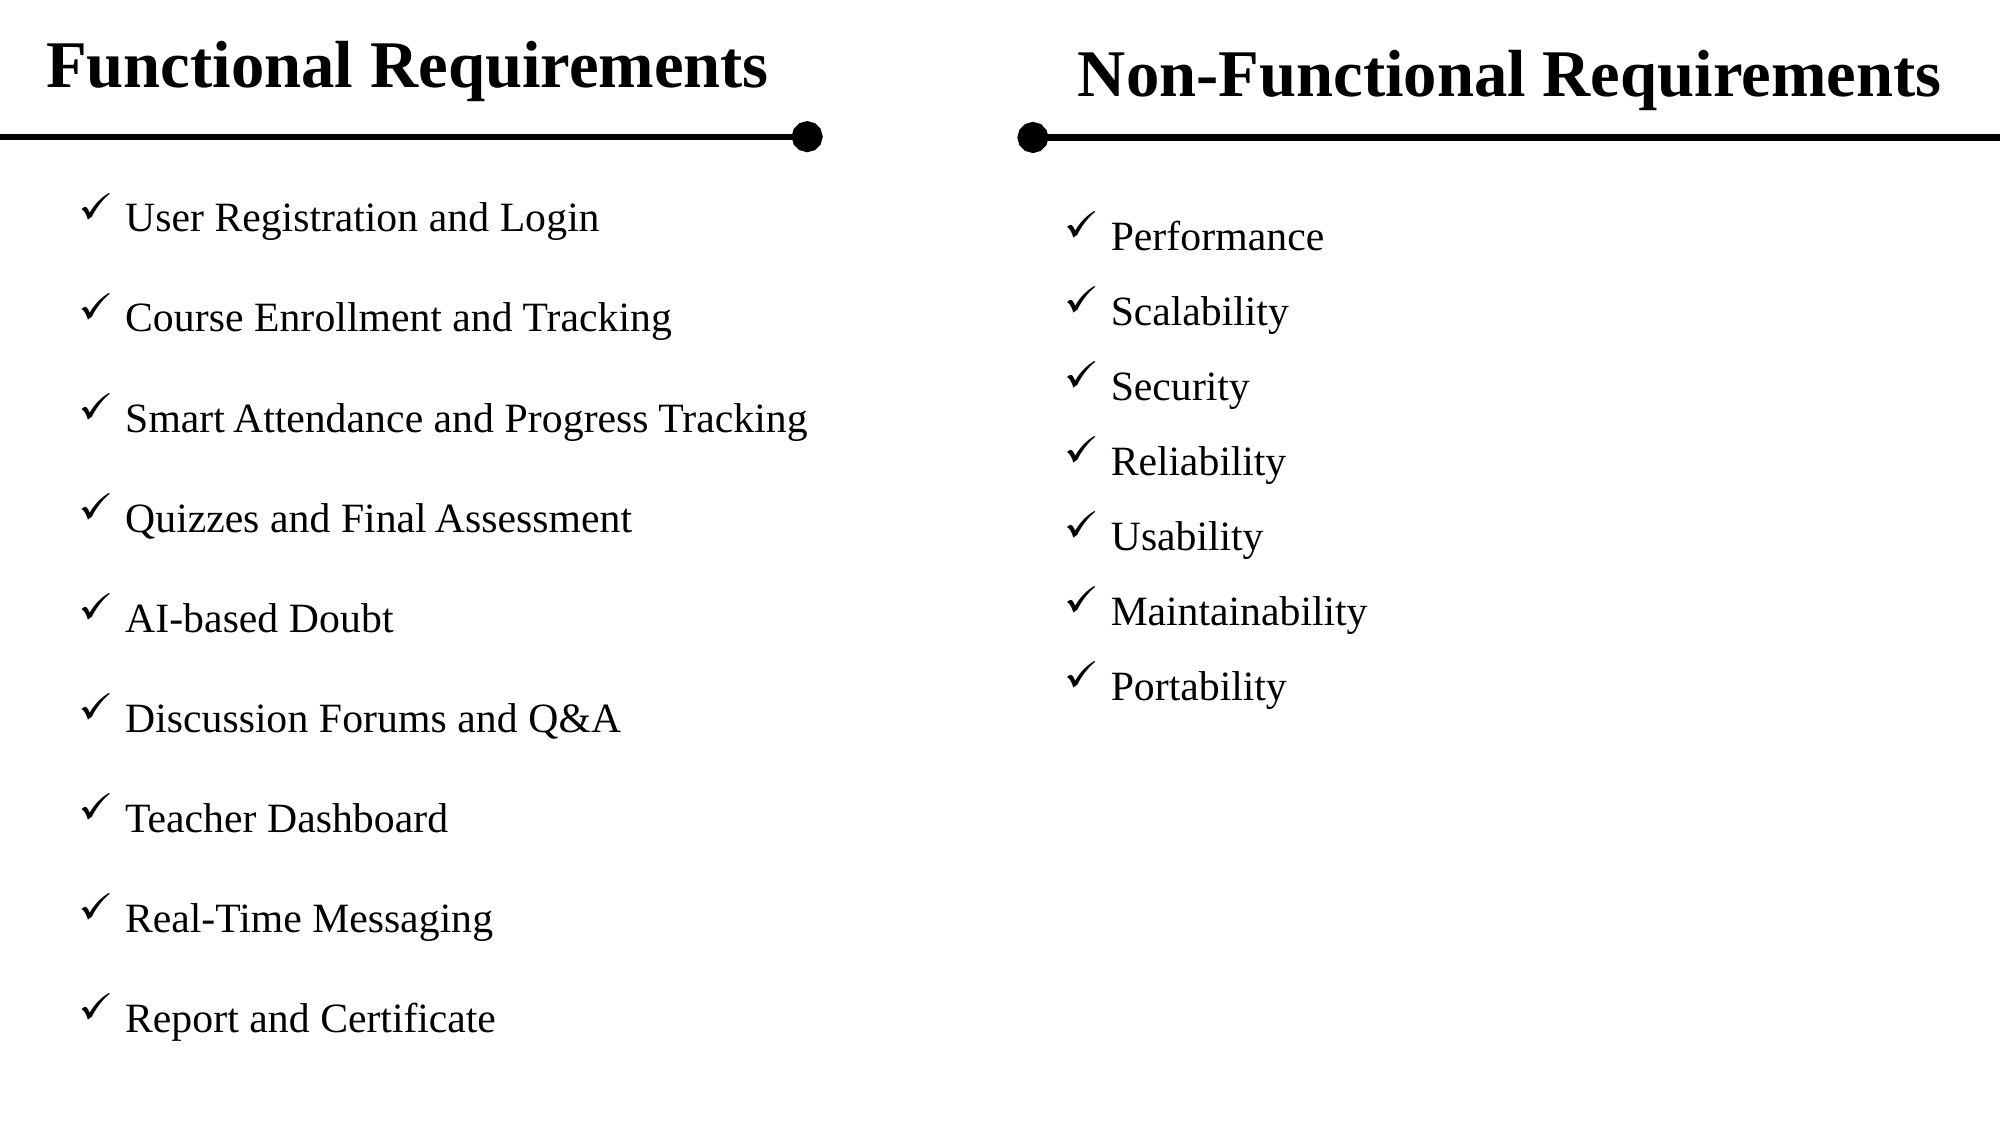

Functional Requirements
Non-Functional Requirements
User Registration and Login
Course Enrollment and Tracking
Smart Attendance and Progress Tracking
Quizzes and Final Assessment
AI-based Doubt
Discussion Forums and Q&A
Teacher Dashboard
Real-Time Messaging
Report and Certificate
Performance
Scalability
Security
Reliability
Usability
Maintainability
Portability